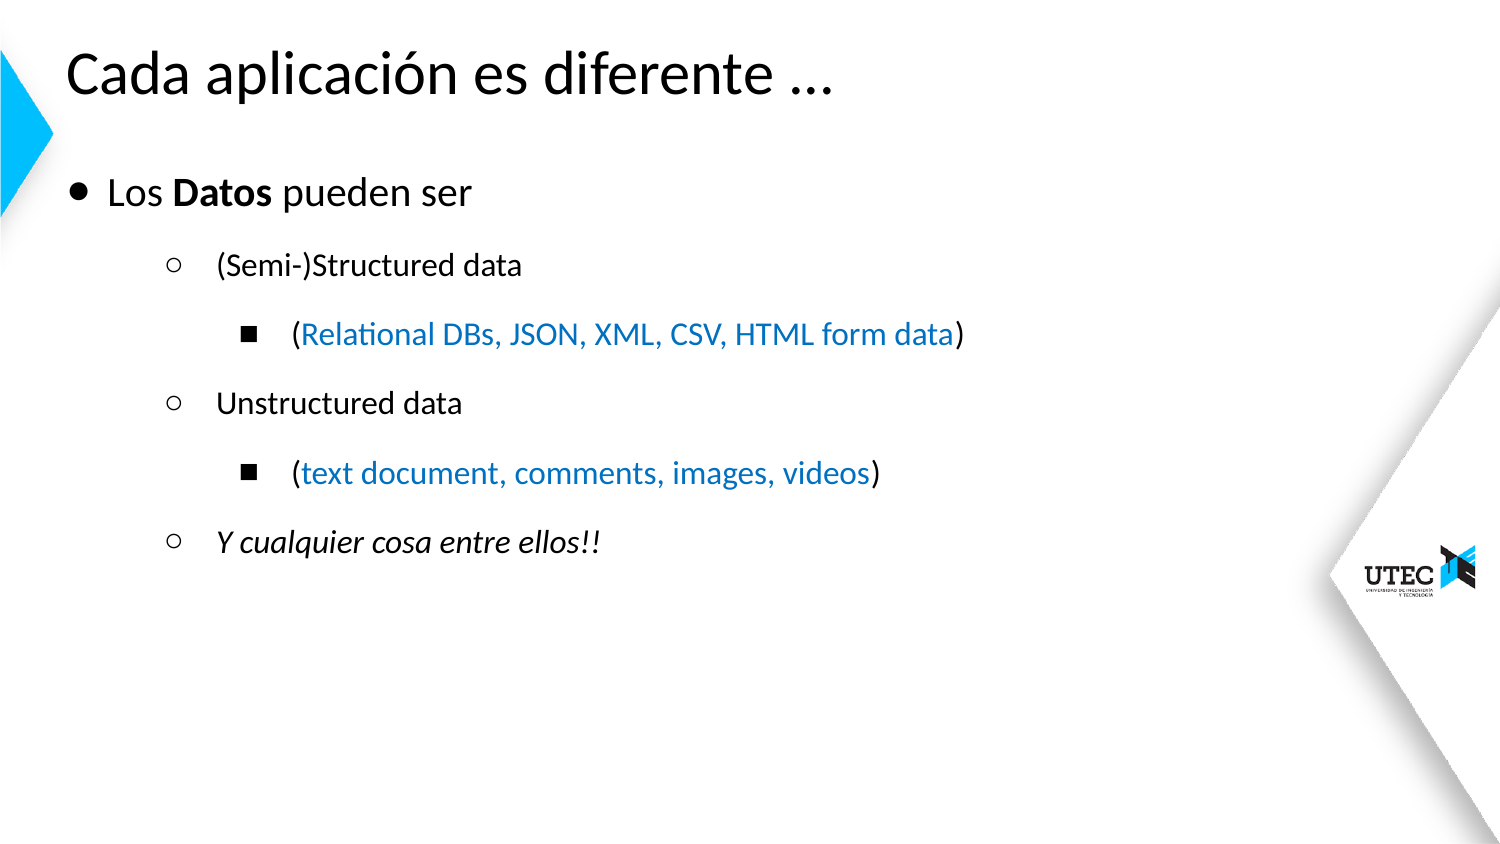

# Cada aplicación es diferente ...
Los Datos pueden ser
(Semi-)Structured data
(Relational DBs, JSON, XML, CSV, HTML form data)
Unstructured data
(text document, comments, images, videos)
Y cualquier cosa entre ellos!!